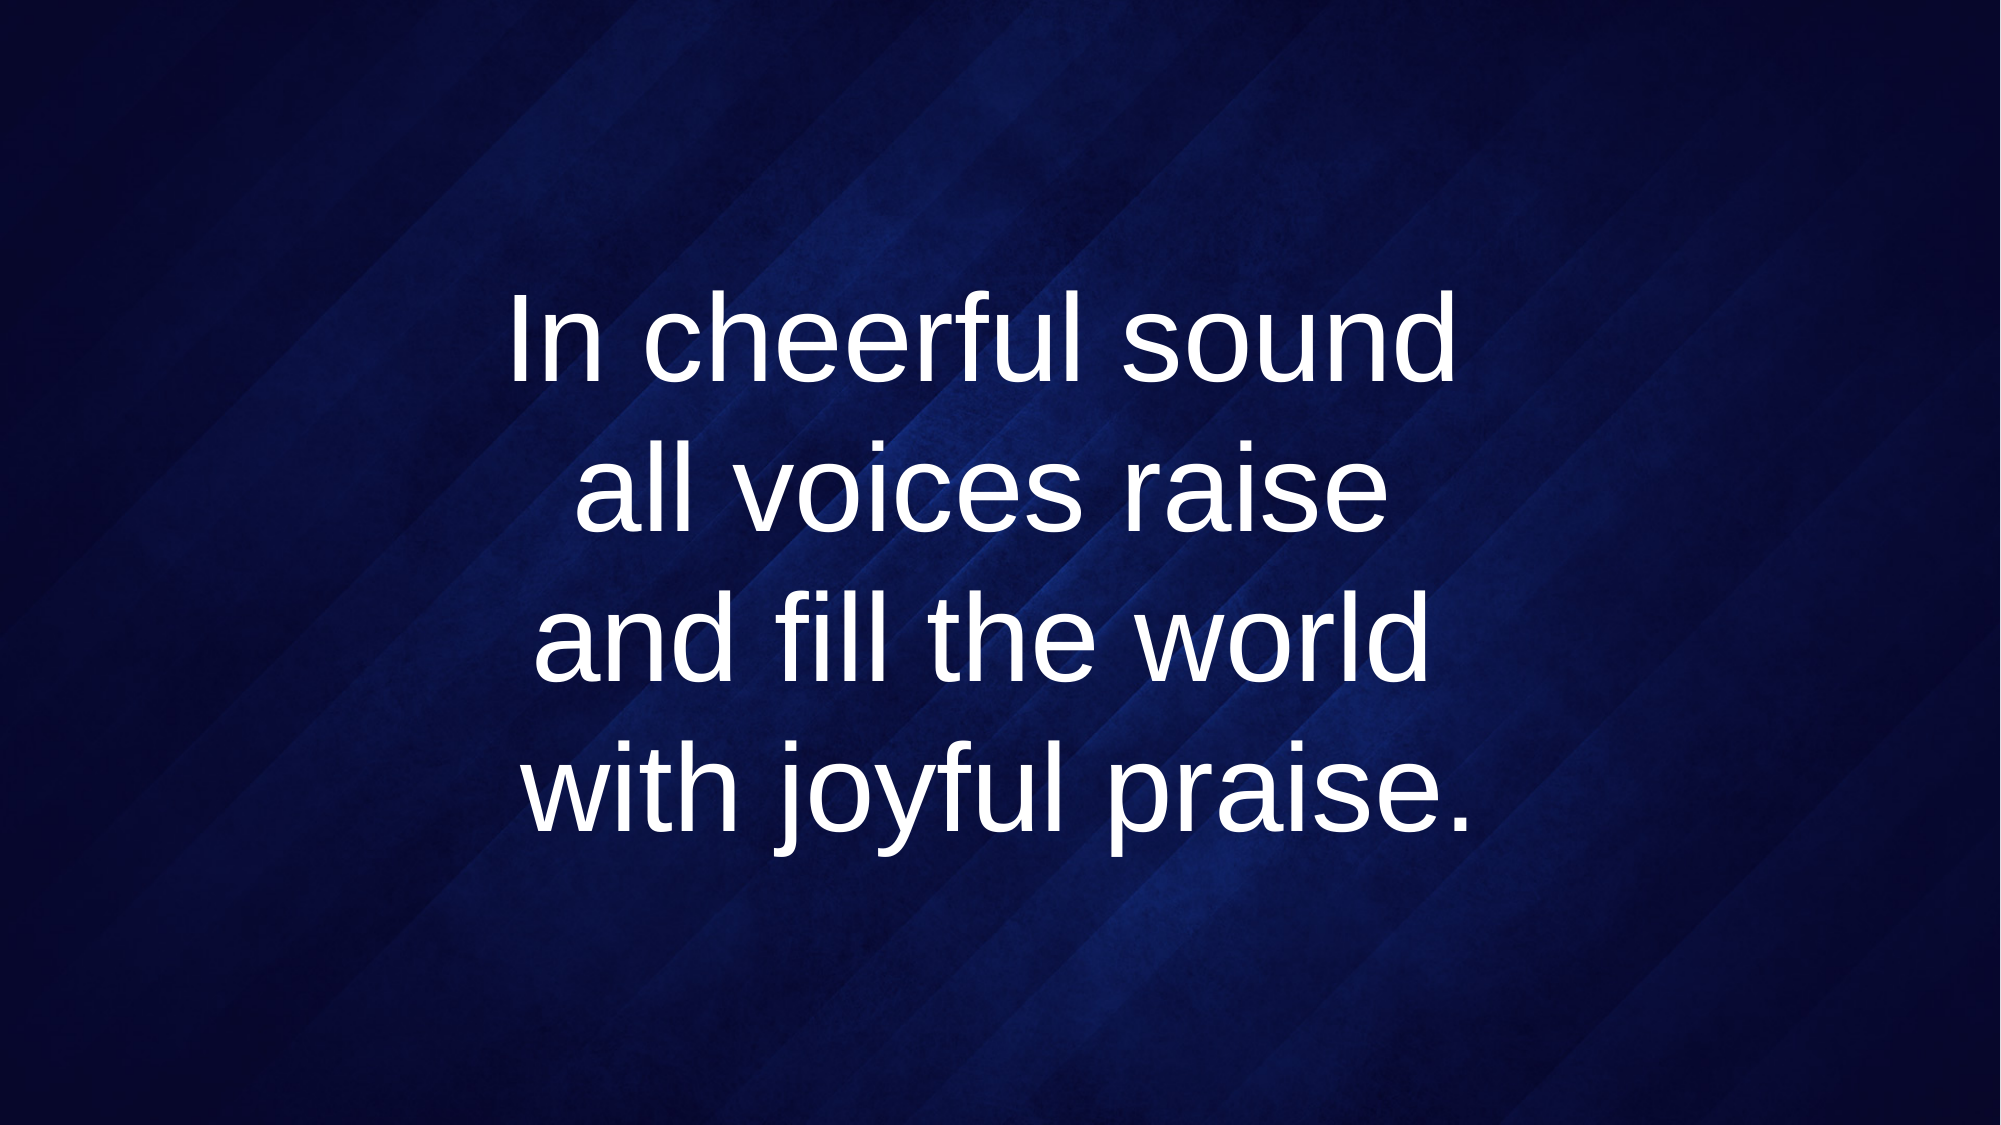

# In cheerful sound all voices raise and fill the world with joyful praise.